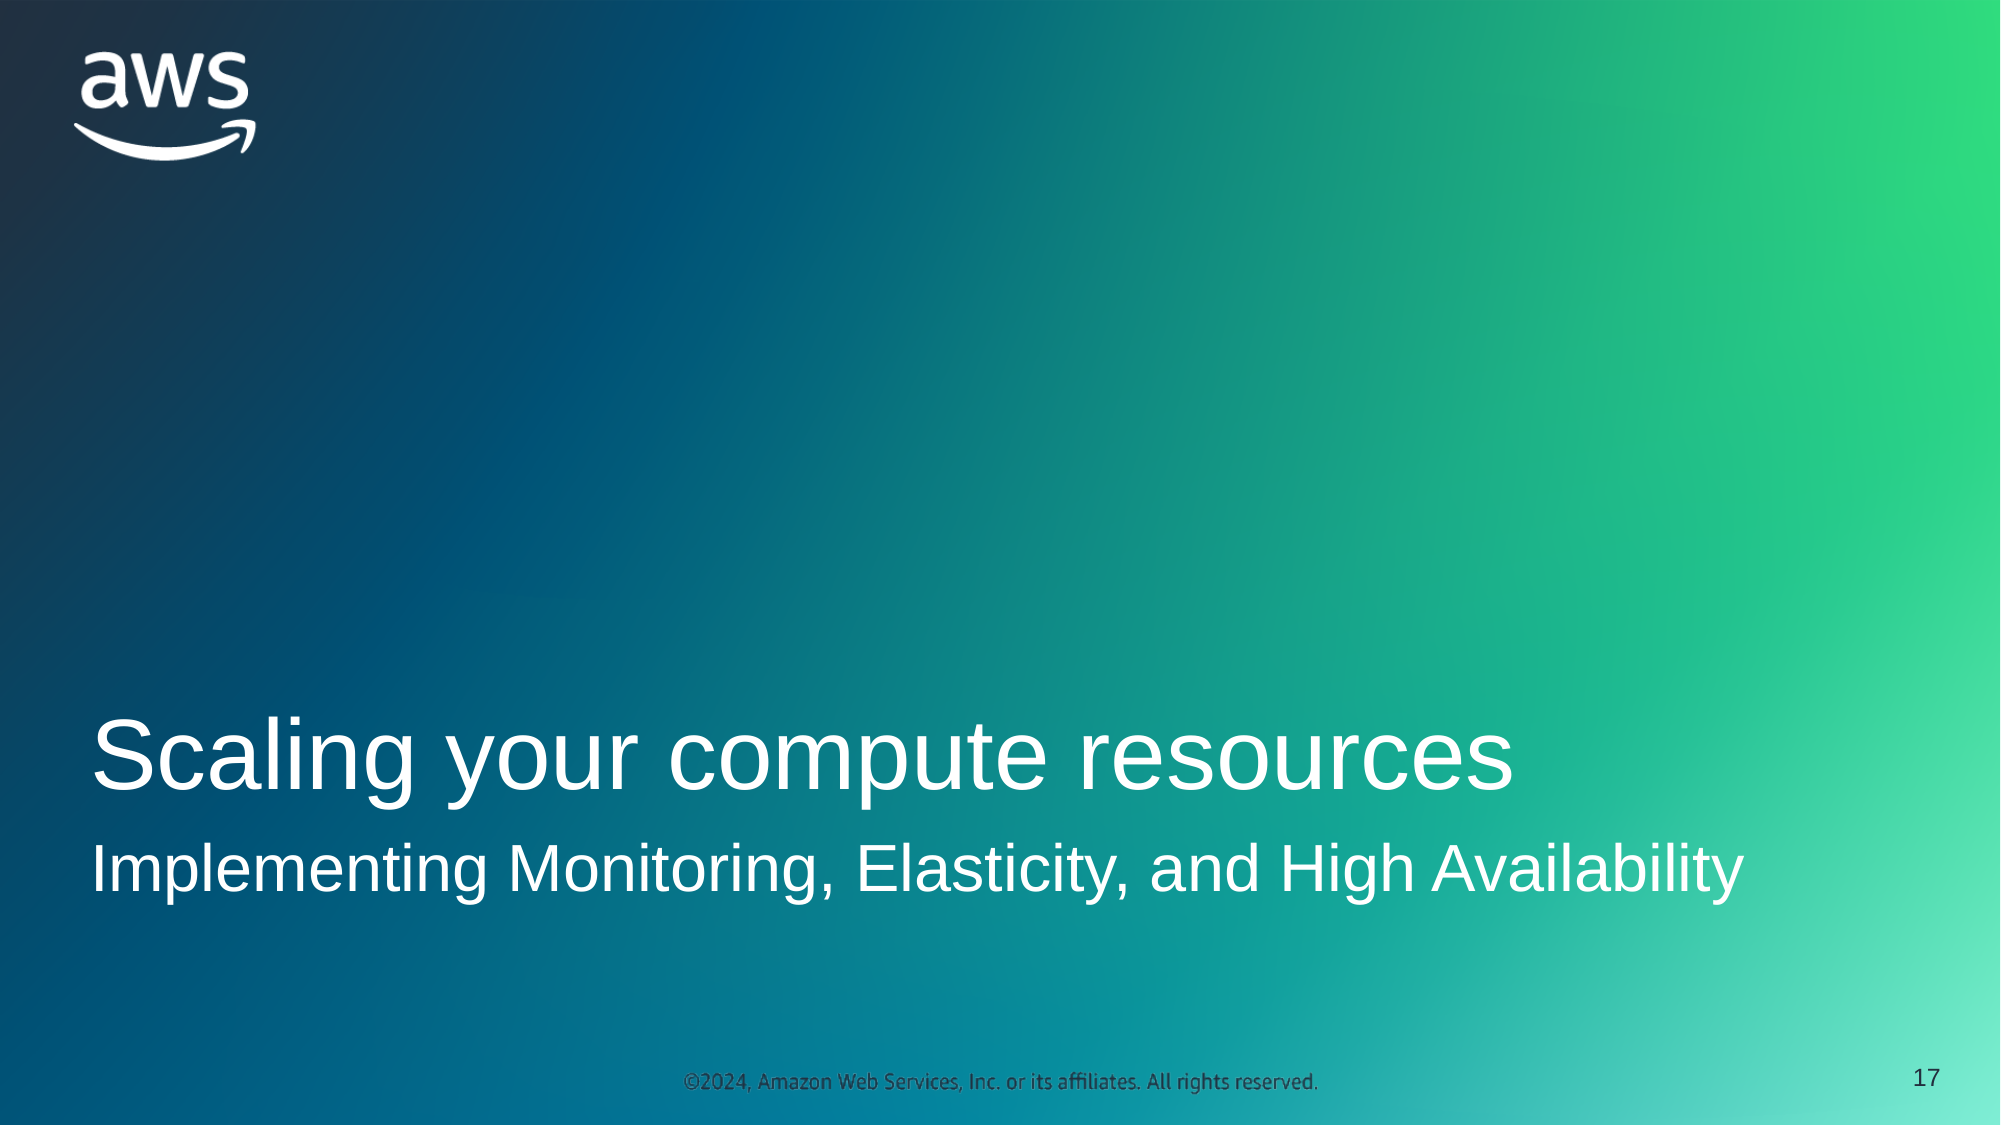

# Scaling your compute resources
Implementing Monitoring, Elasticity, and High Availability
17